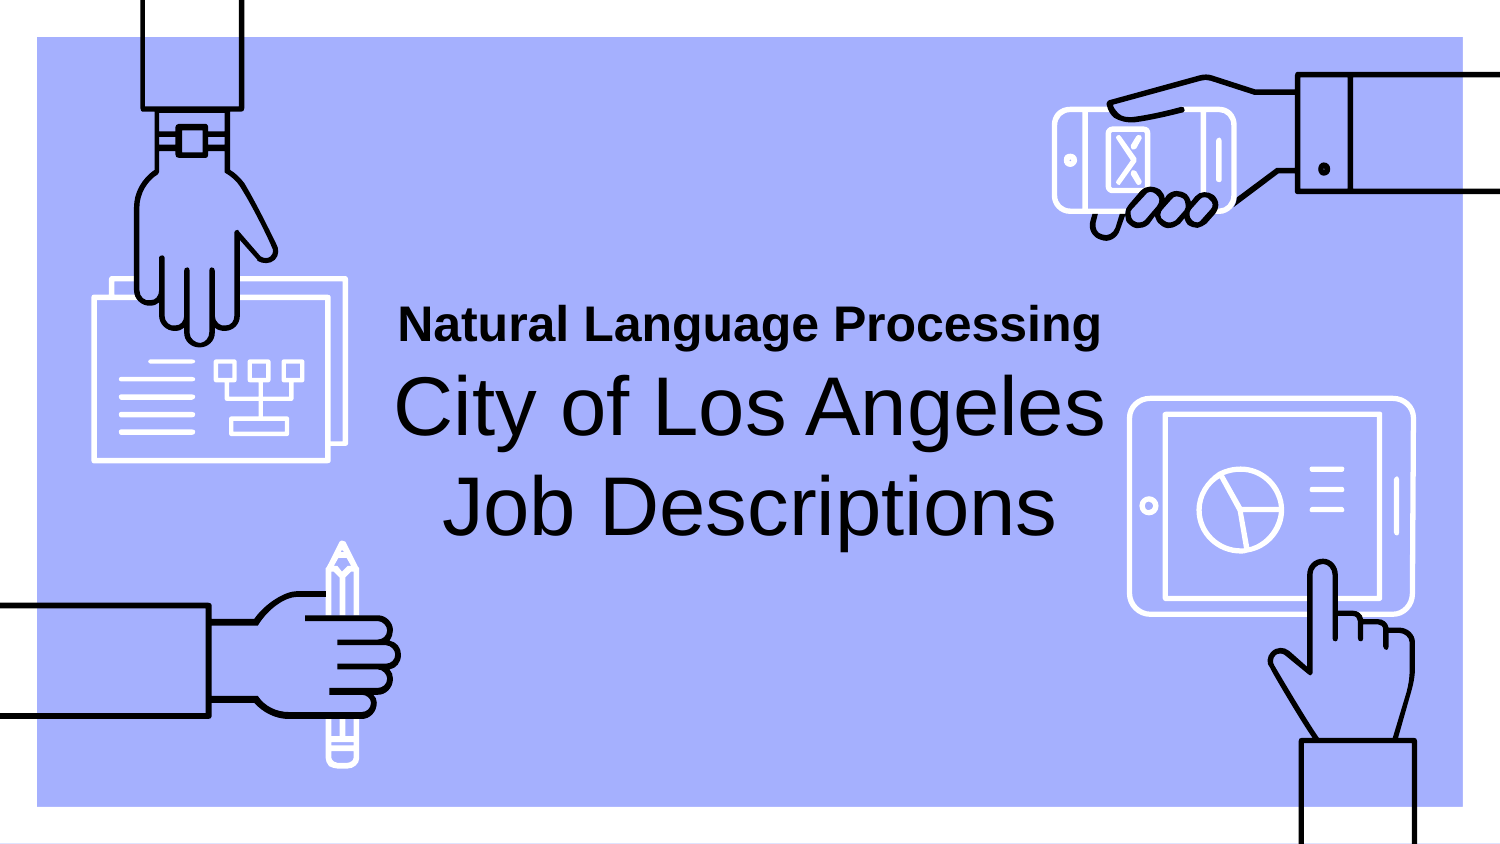

# Natural Language Processing City of Los Angeles Job Descriptions